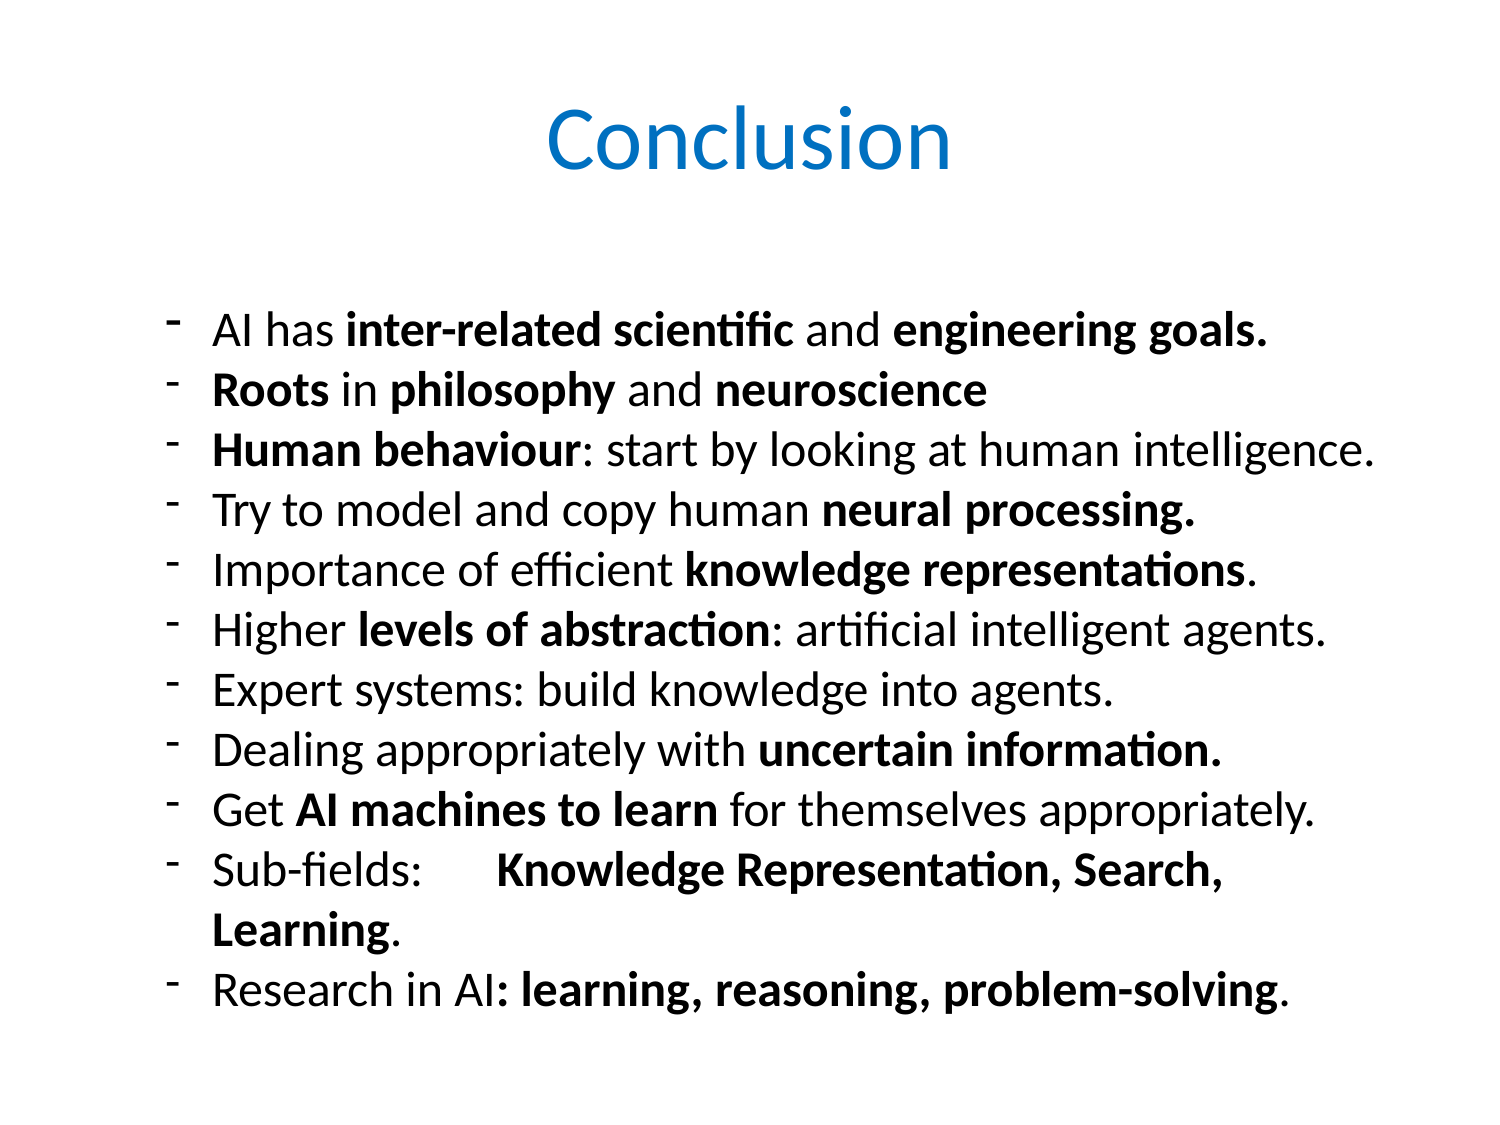

# Conclusion
AI has inter-related scientific and engineering goals.
Roots in philosophy and neuroscience
Human behaviour: start by looking at human intelligence.
Try to model and copy human neural processing.
Importance of efficient knowledge representations.
Higher levels of abstraction: artificial intelligent agents.
Expert systems: build knowledge into agents.
Dealing appropriately with uncertain information.
Get AI machines to learn for themselves appropriately.
Sub-fields:	Knowledge Representation, Search, Learning.
Research in AI: learning, reasoning, problem-solving.